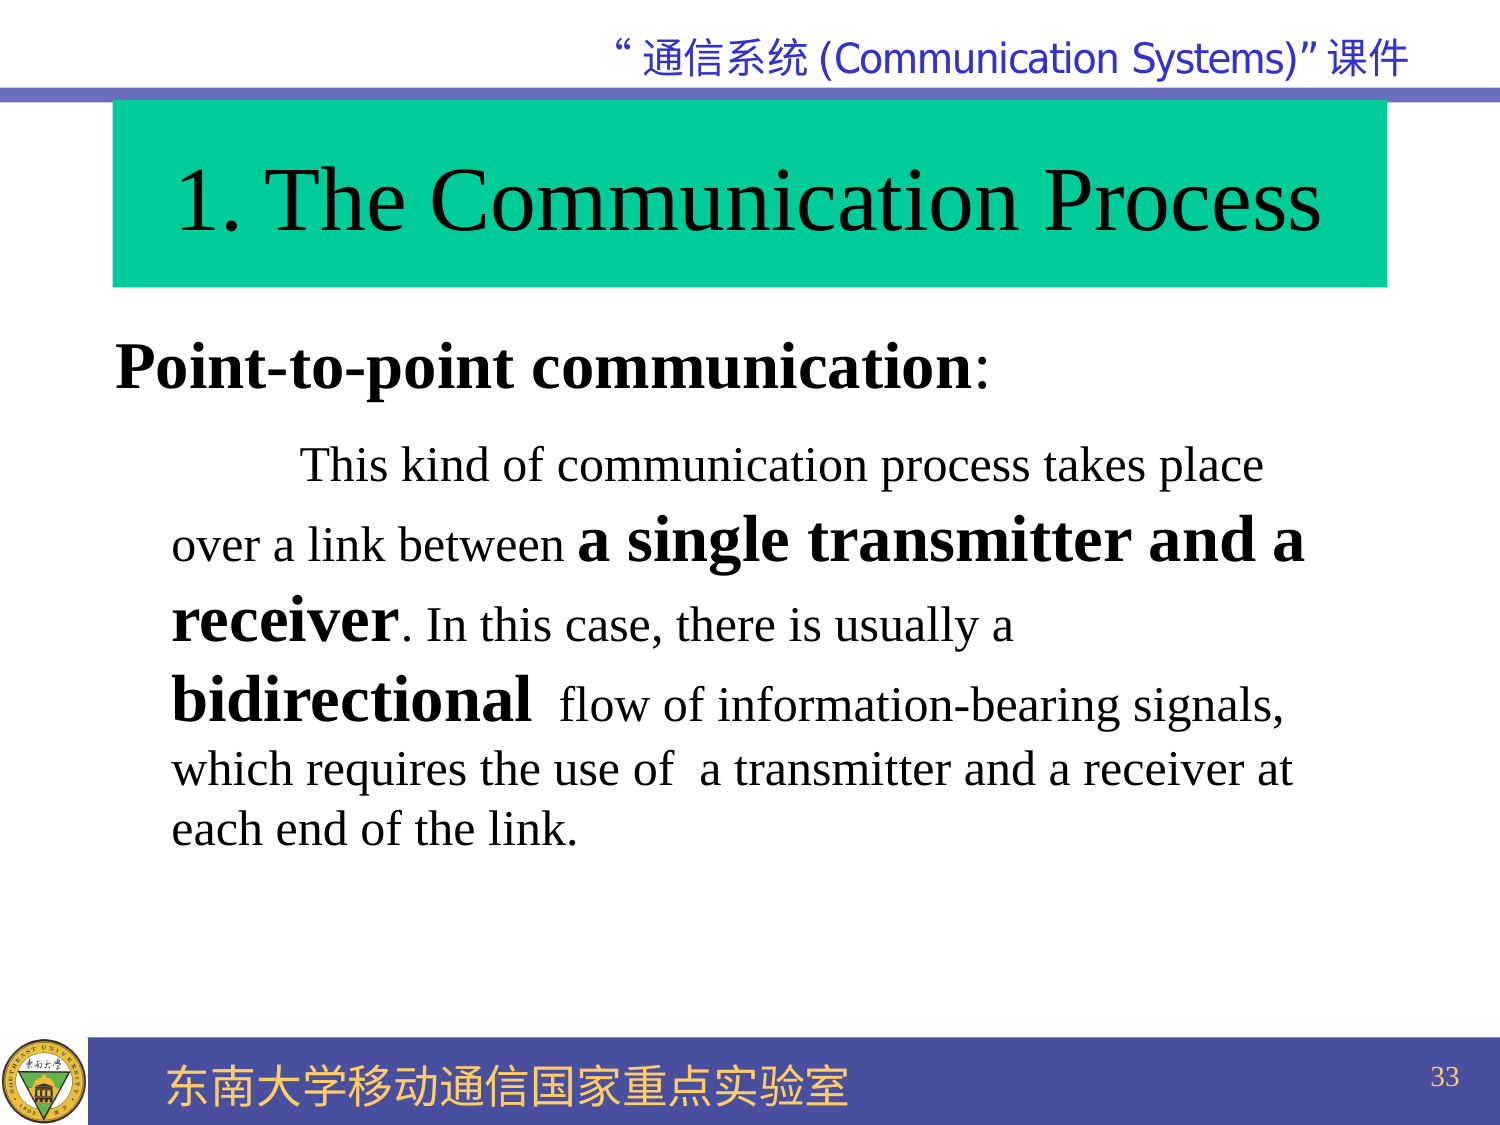

# 1. The Communication Process
Point-to-point communication:
           This kind of communication process takes place over a link between a single transmitter and a receiver. In this case, there is usually a bidirectional  flow of information-bearing signals, which requires the use of  a transmitter and a receiver at each end of the link.
33